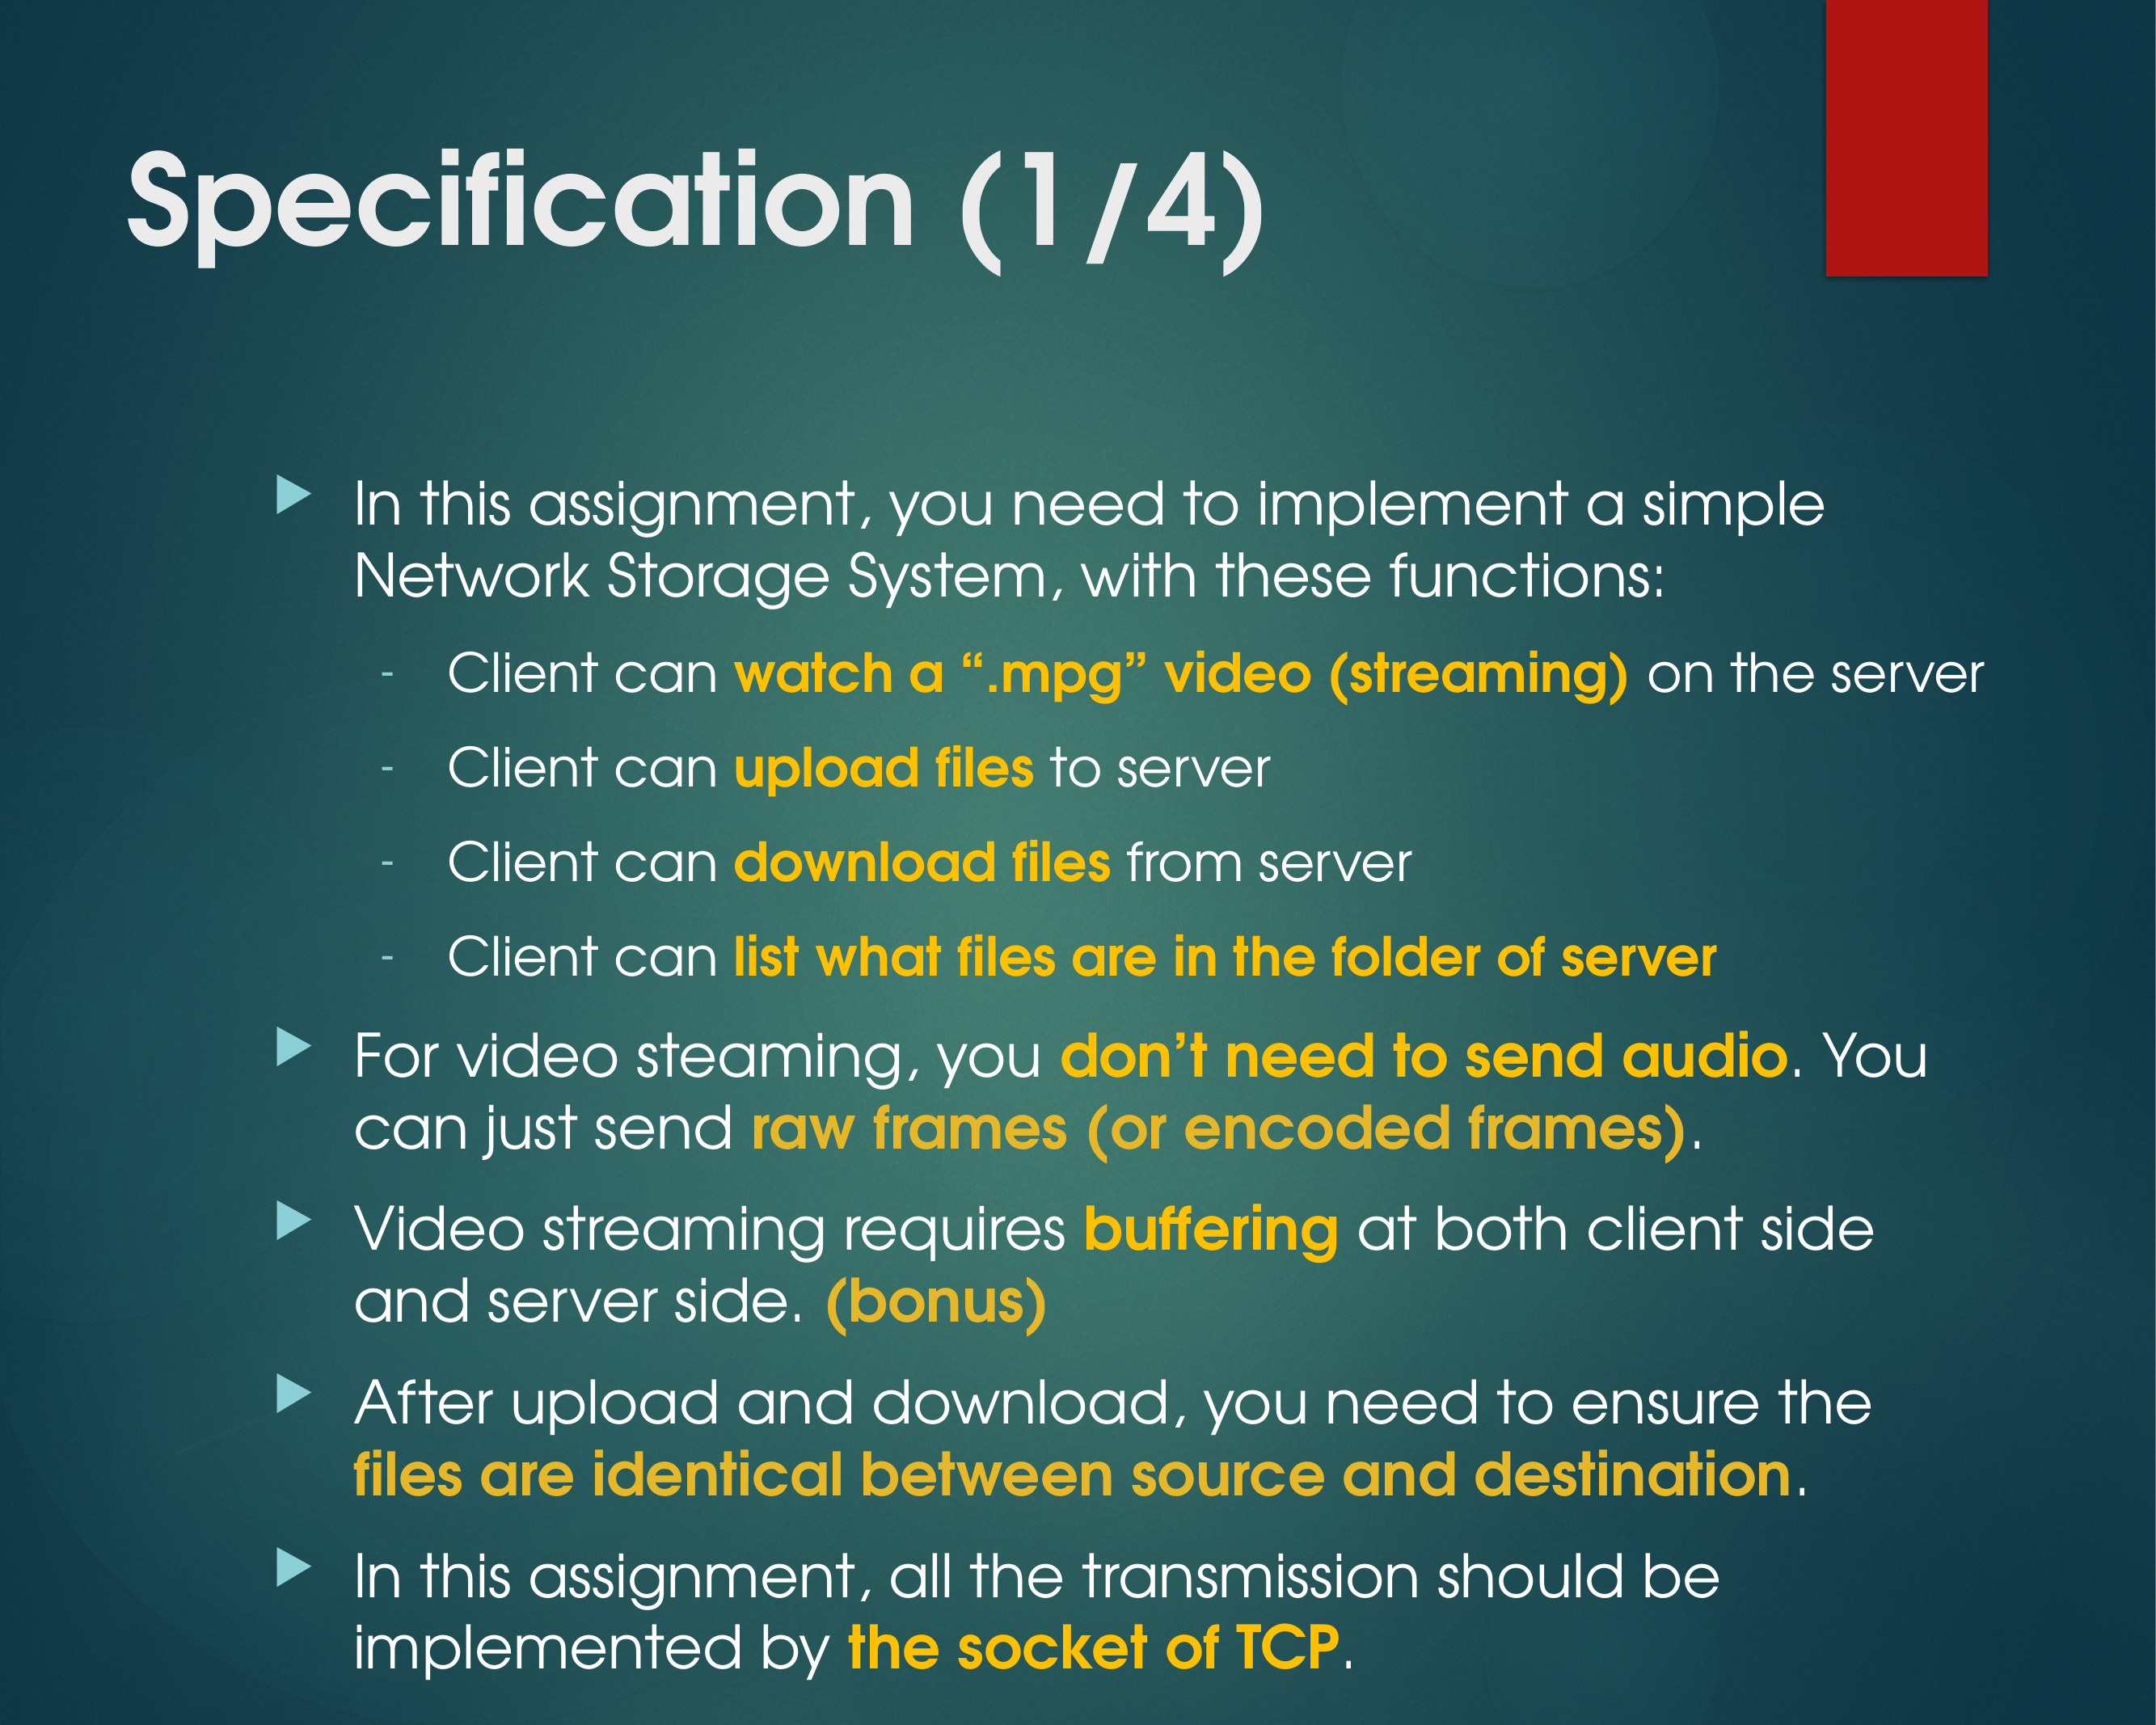

# Specification (1/4)
In this assignment, you need to implement a simple Network Storage System, with these functions:
Client can watch a “.mpg” video (streaming) on the server
Client can upload files to server
Client can download files from server
Client can list what files are in the folder of server
For video steaming, you don’t need to send audio. You can just send raw frames (or encoded frames).
Video streaming requires buffering at both client side and server side. (bonus)
After upload and download, you need to ensure the files are identical between source and destination.
In this assignment, all the transmission should be implemented by the socket of TCP.